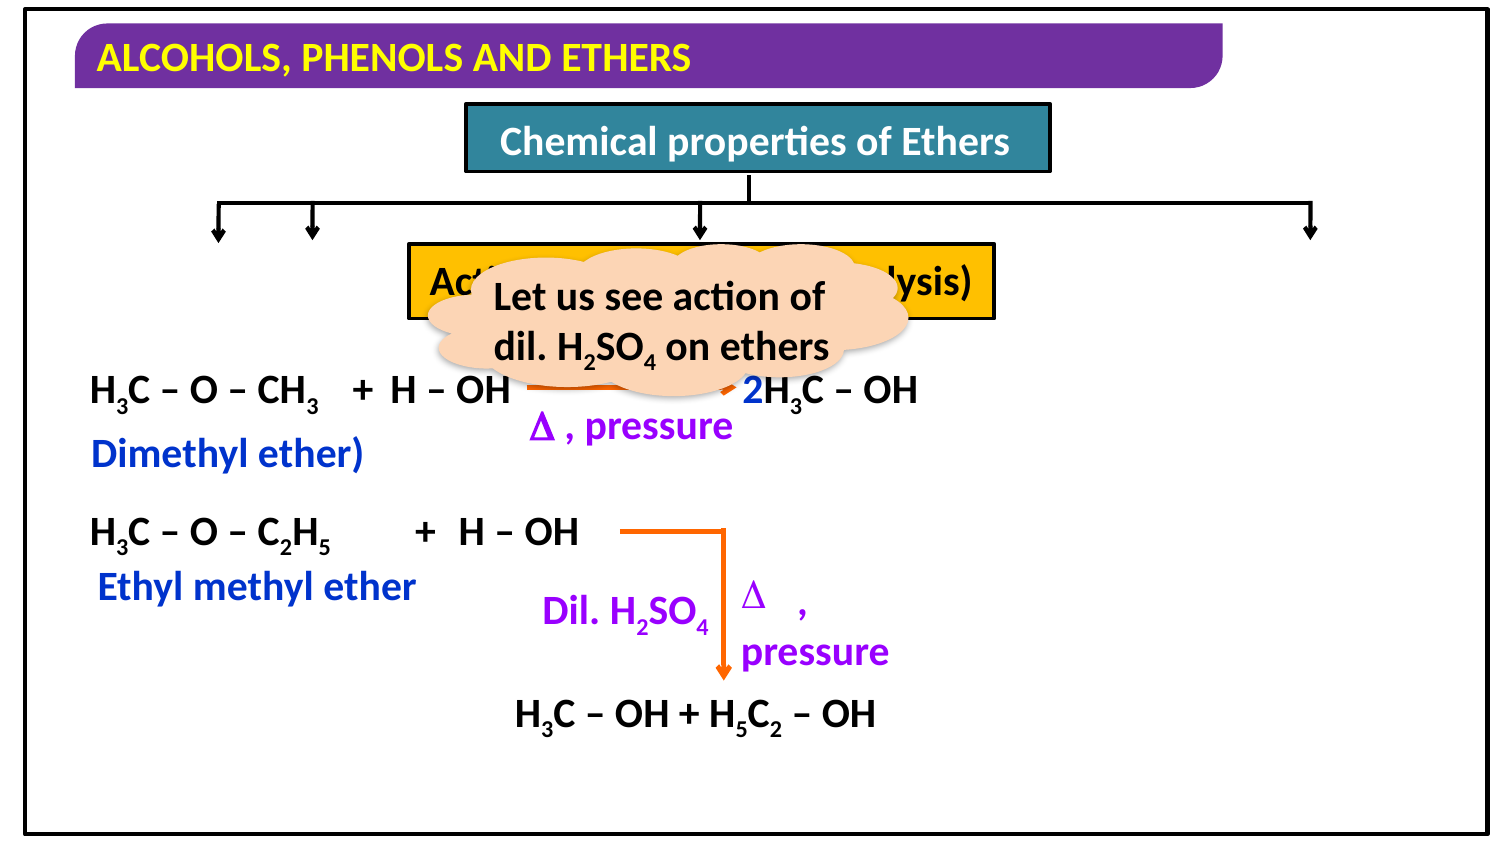

Chemical properties of Ethers

Action of dil. H2SO4 (Hydrolysis)

Let us see action of dil. H2SO4 on ethers
Dil. H2SO4
H3C – O – CH3
+
H – OH
2H3C – OH
Δ , pressure
Dimethyl ether)
H3C – O – C2H5
+
H – OH
Ethyl methyl ether
,
pressure
Dil. H2SO4
H3C – OH + H5C2 – OH